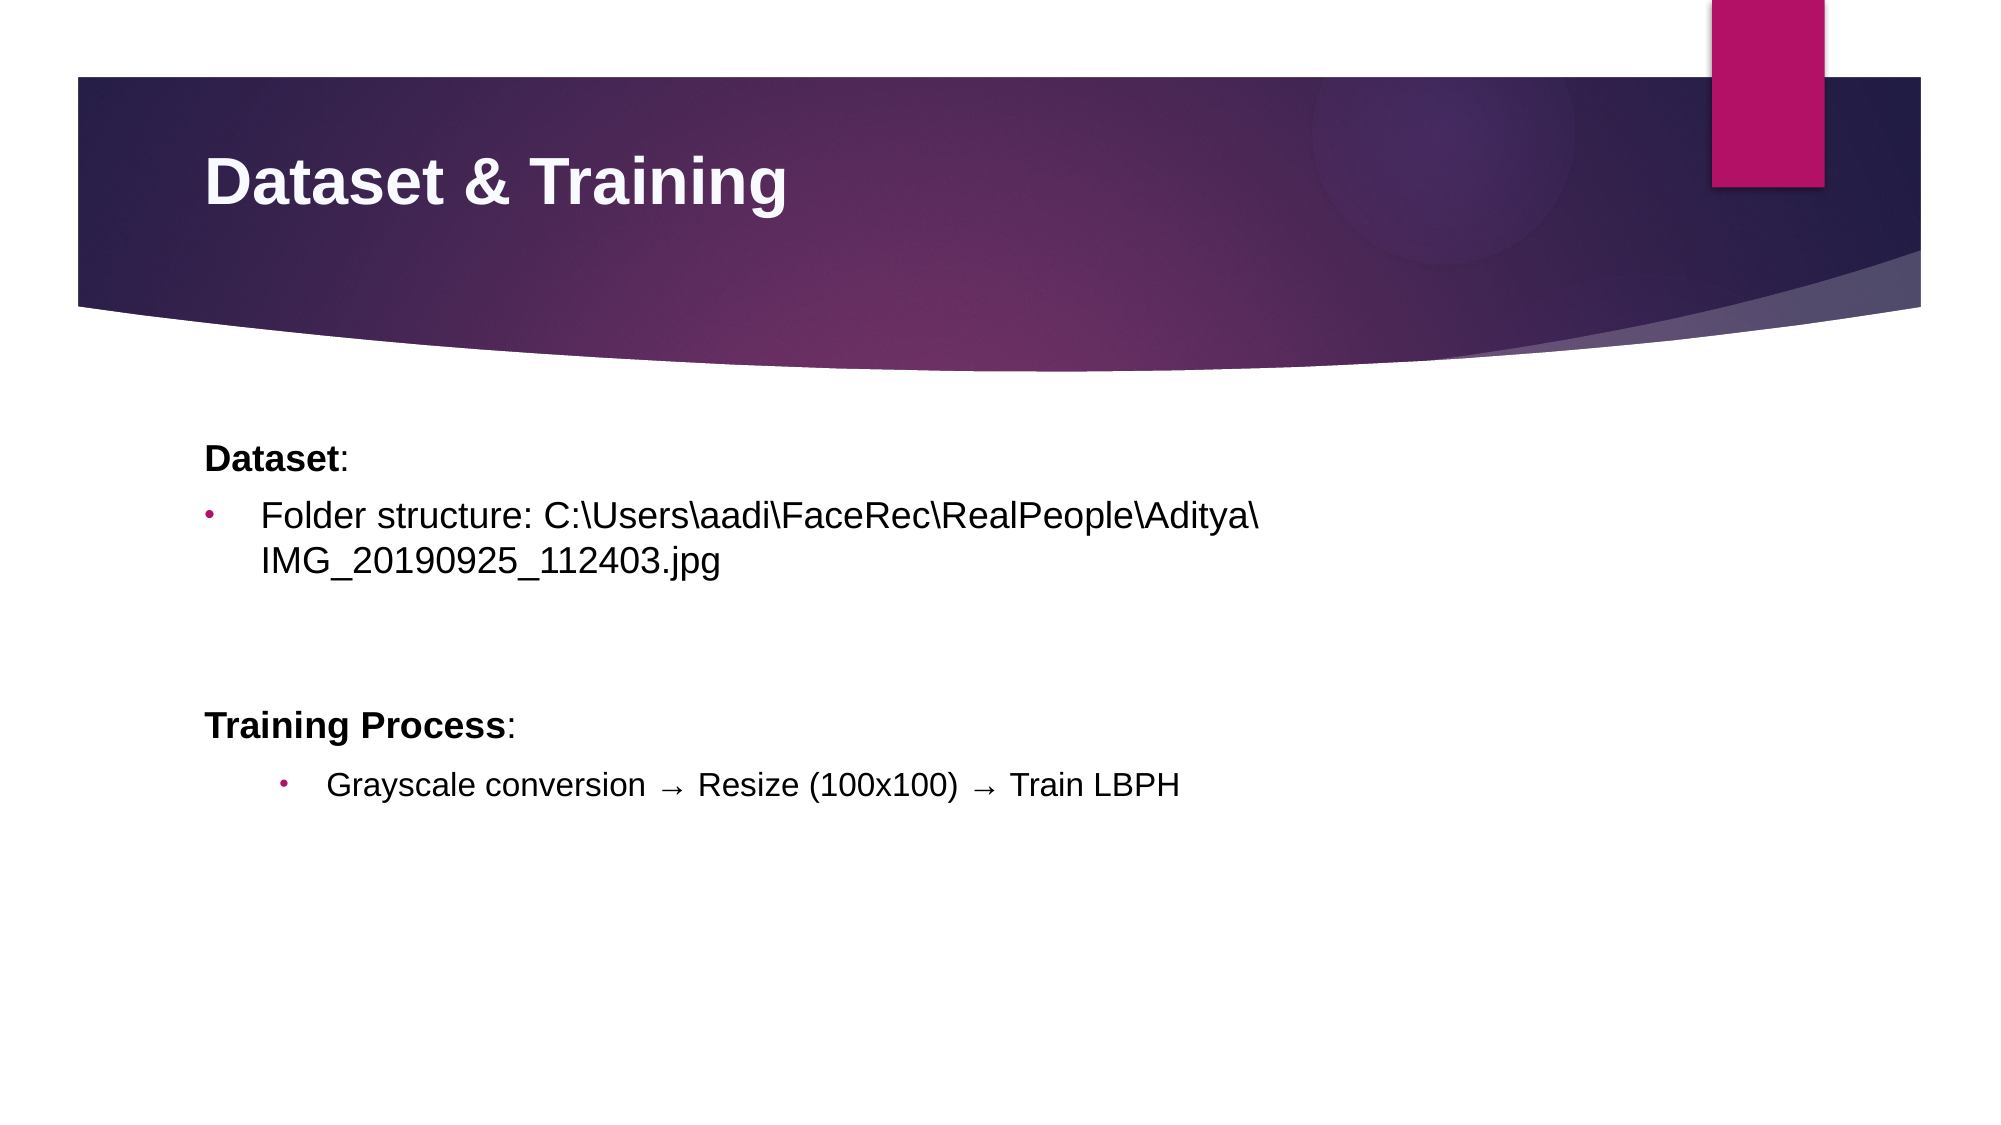

# Dataset & Training
Dataset:
Folder structure: C:\Users\aadi\FaceRec\RealPeople\Aditya\IMG_20190925_112403.jpg

Training Process:
Grayscale conversion → Resize (100x100) → Train LBPH